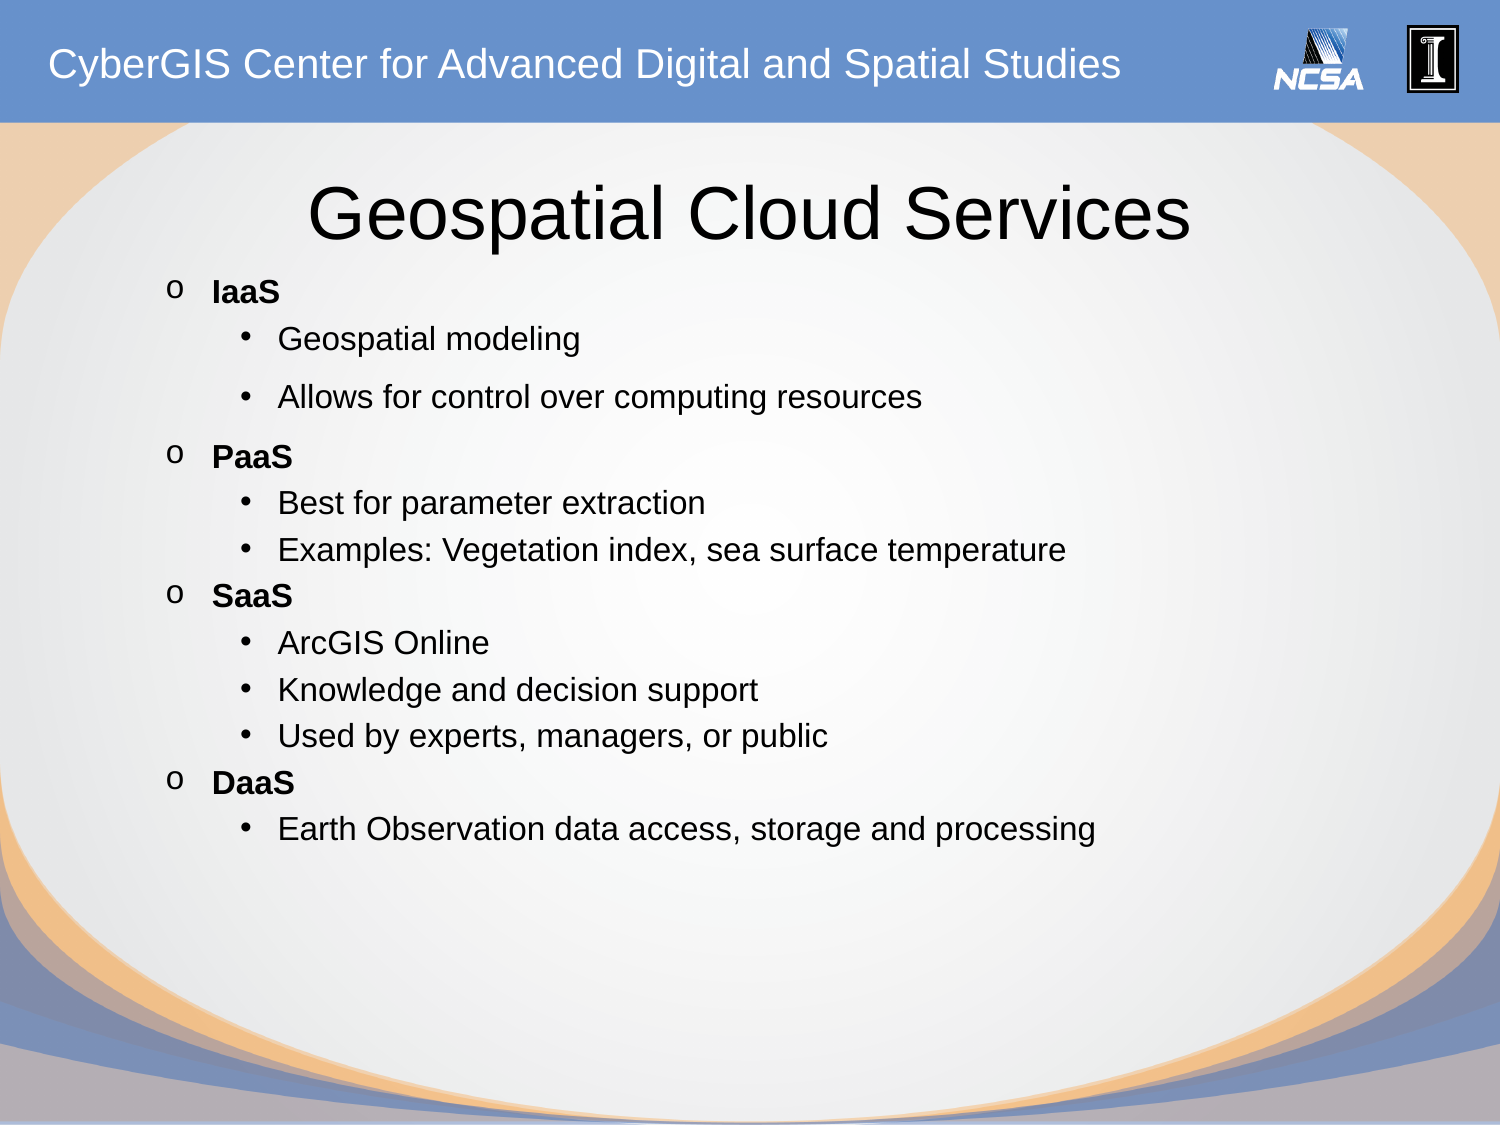

# Geospatial Cloud Services
IaaS
Geospatial modeling
Allows for control over computing resources
PaaS
Best for parameter extraction
Examples: Vegetation index, sea surface temperature
SaaS
ArcGIS Online
Knowledge and decision support
Used by experts, managers, or public
DaaS
Earth Observation data access, storage and processing